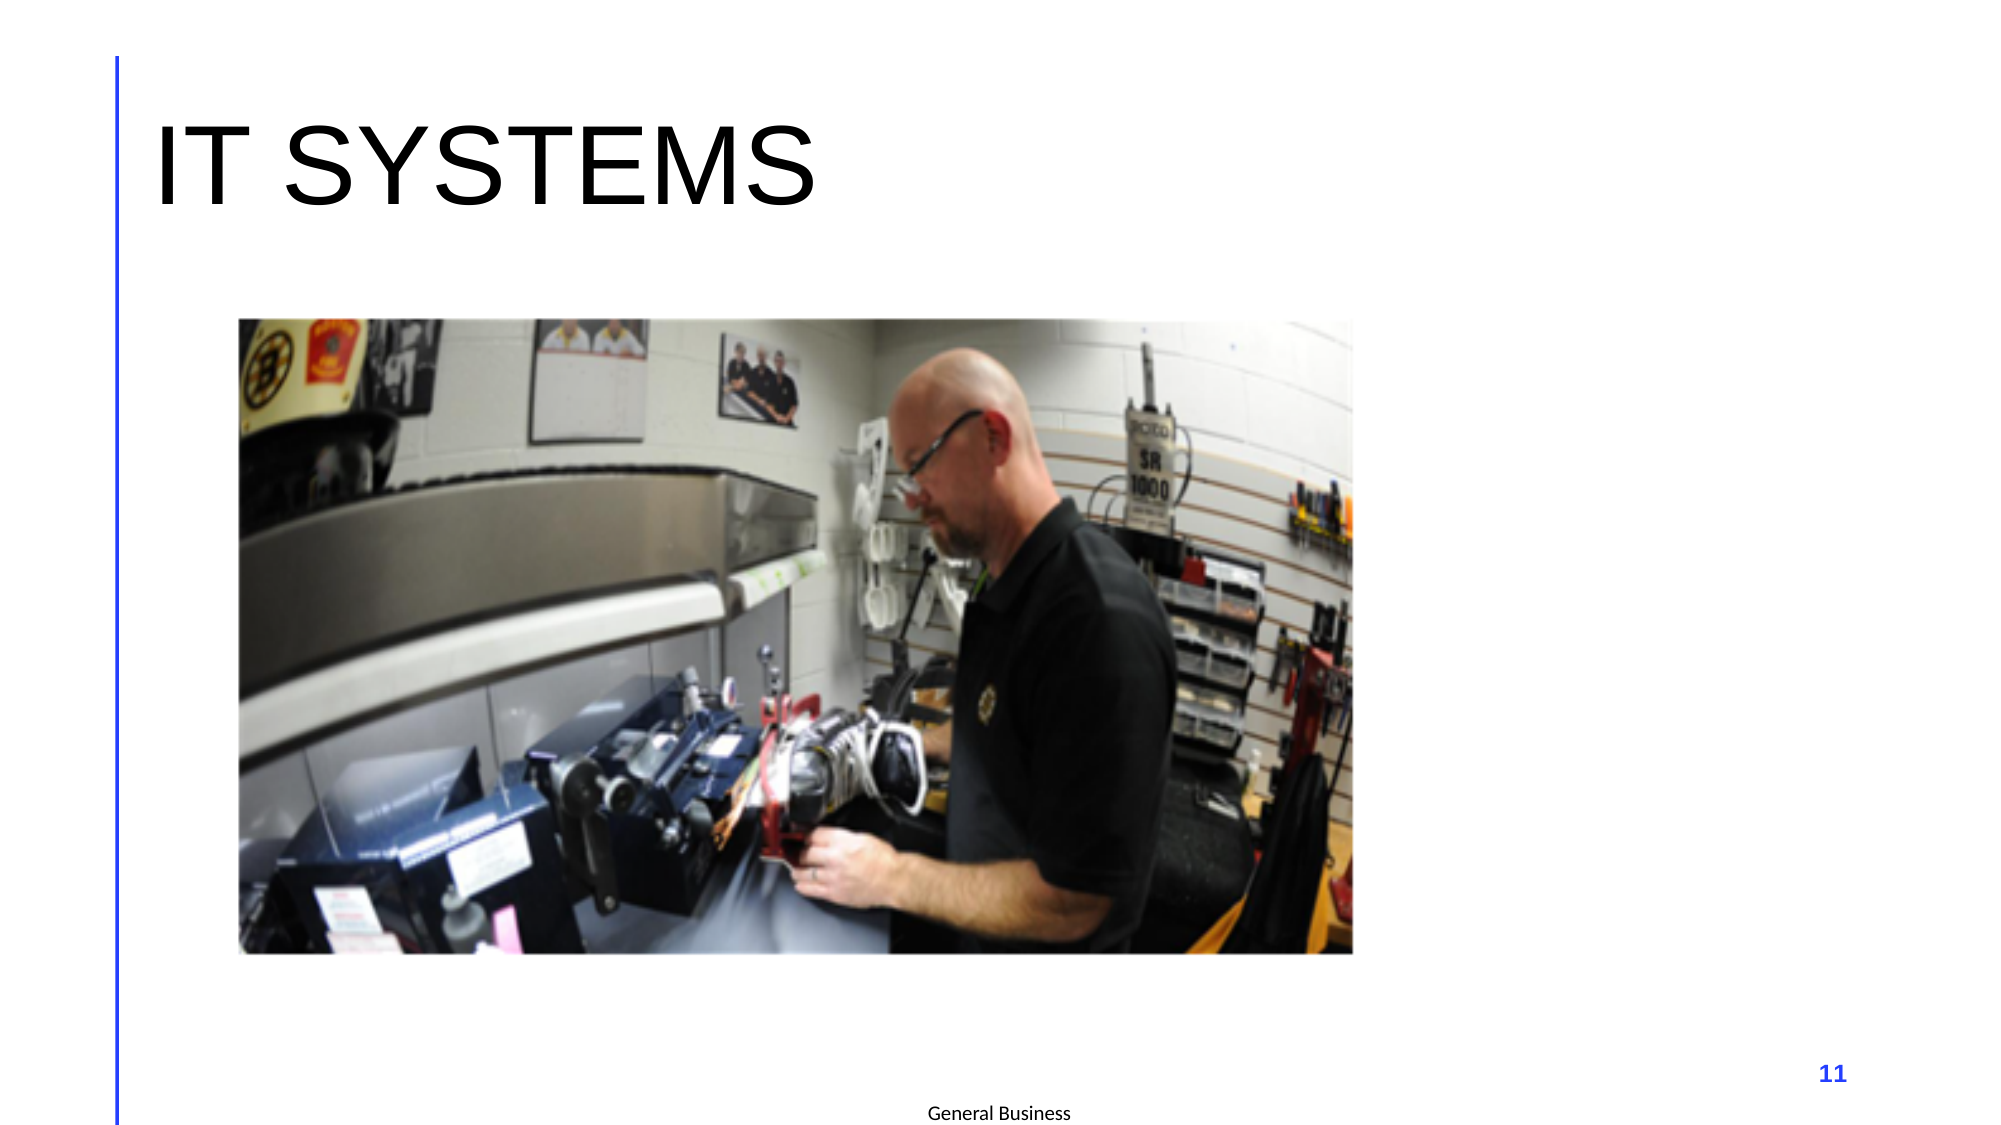

# IT SYSTEMS

### Chart

| Category |
|---|
11